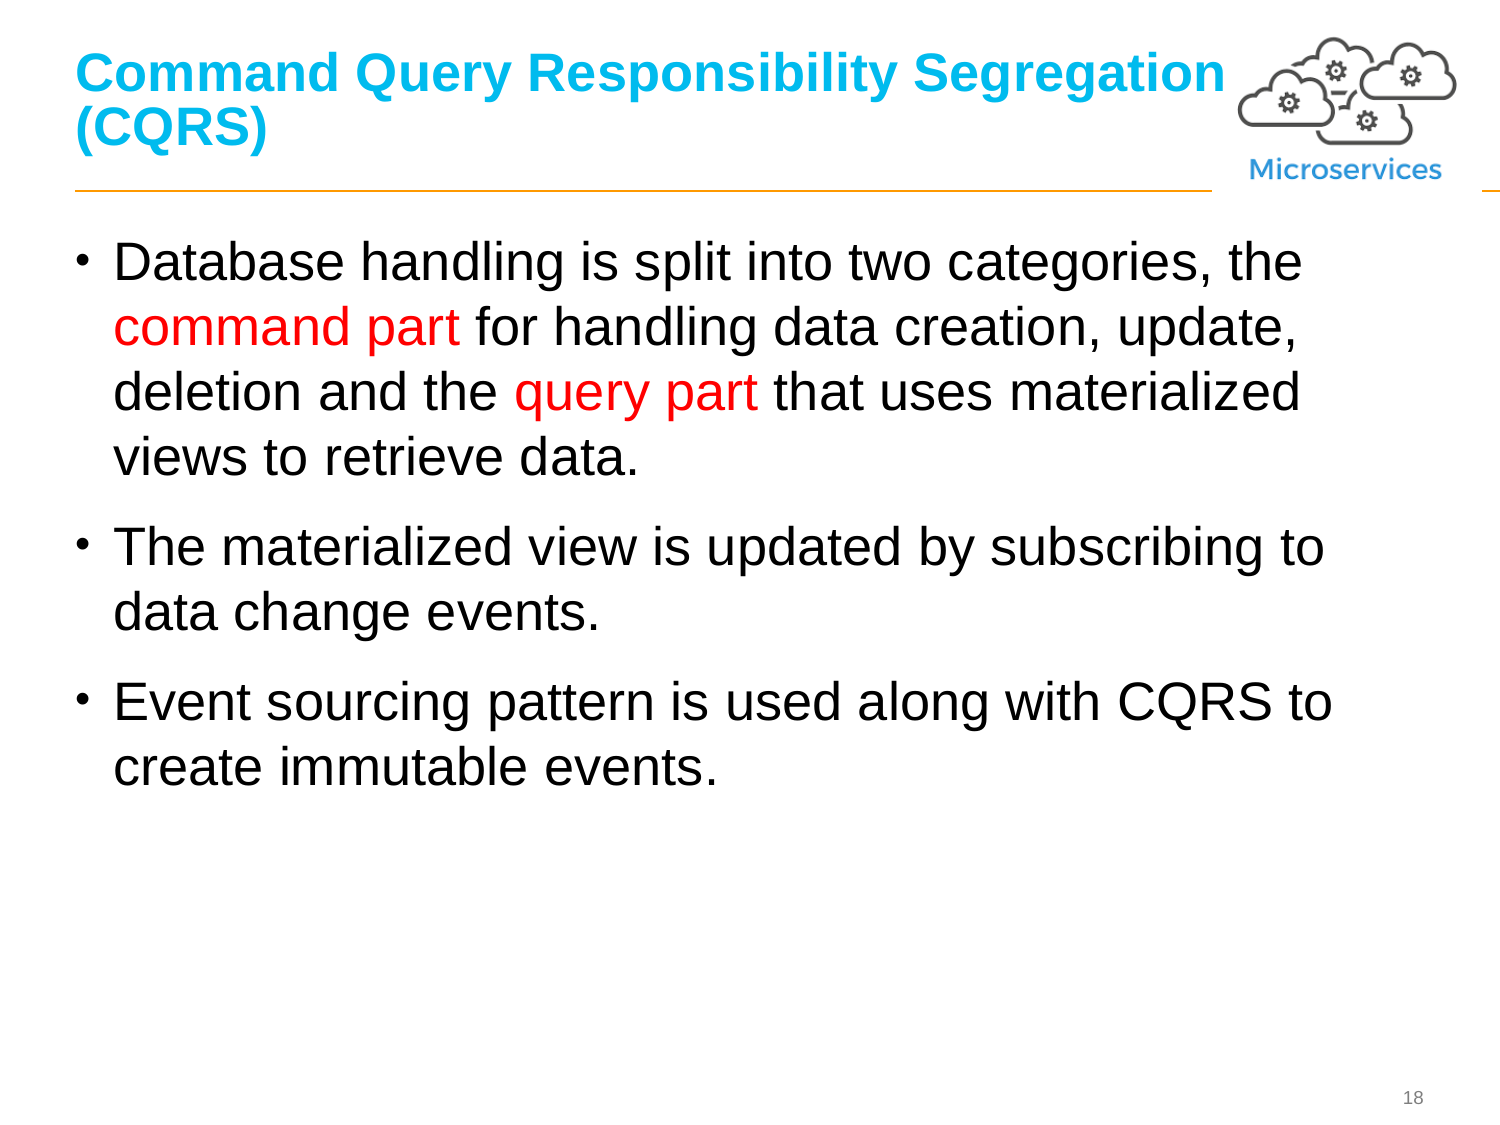

# Command Query Responsibility Segregation (CQRS)
Database handling is split into two categories, the command part for handling data creation, update, deletion and the query part that uses materialized views to retrieve data.
The materialized view is updated by subscribing to data change events.
Event sourcing pattern is used along with CQRS to create immutable events.